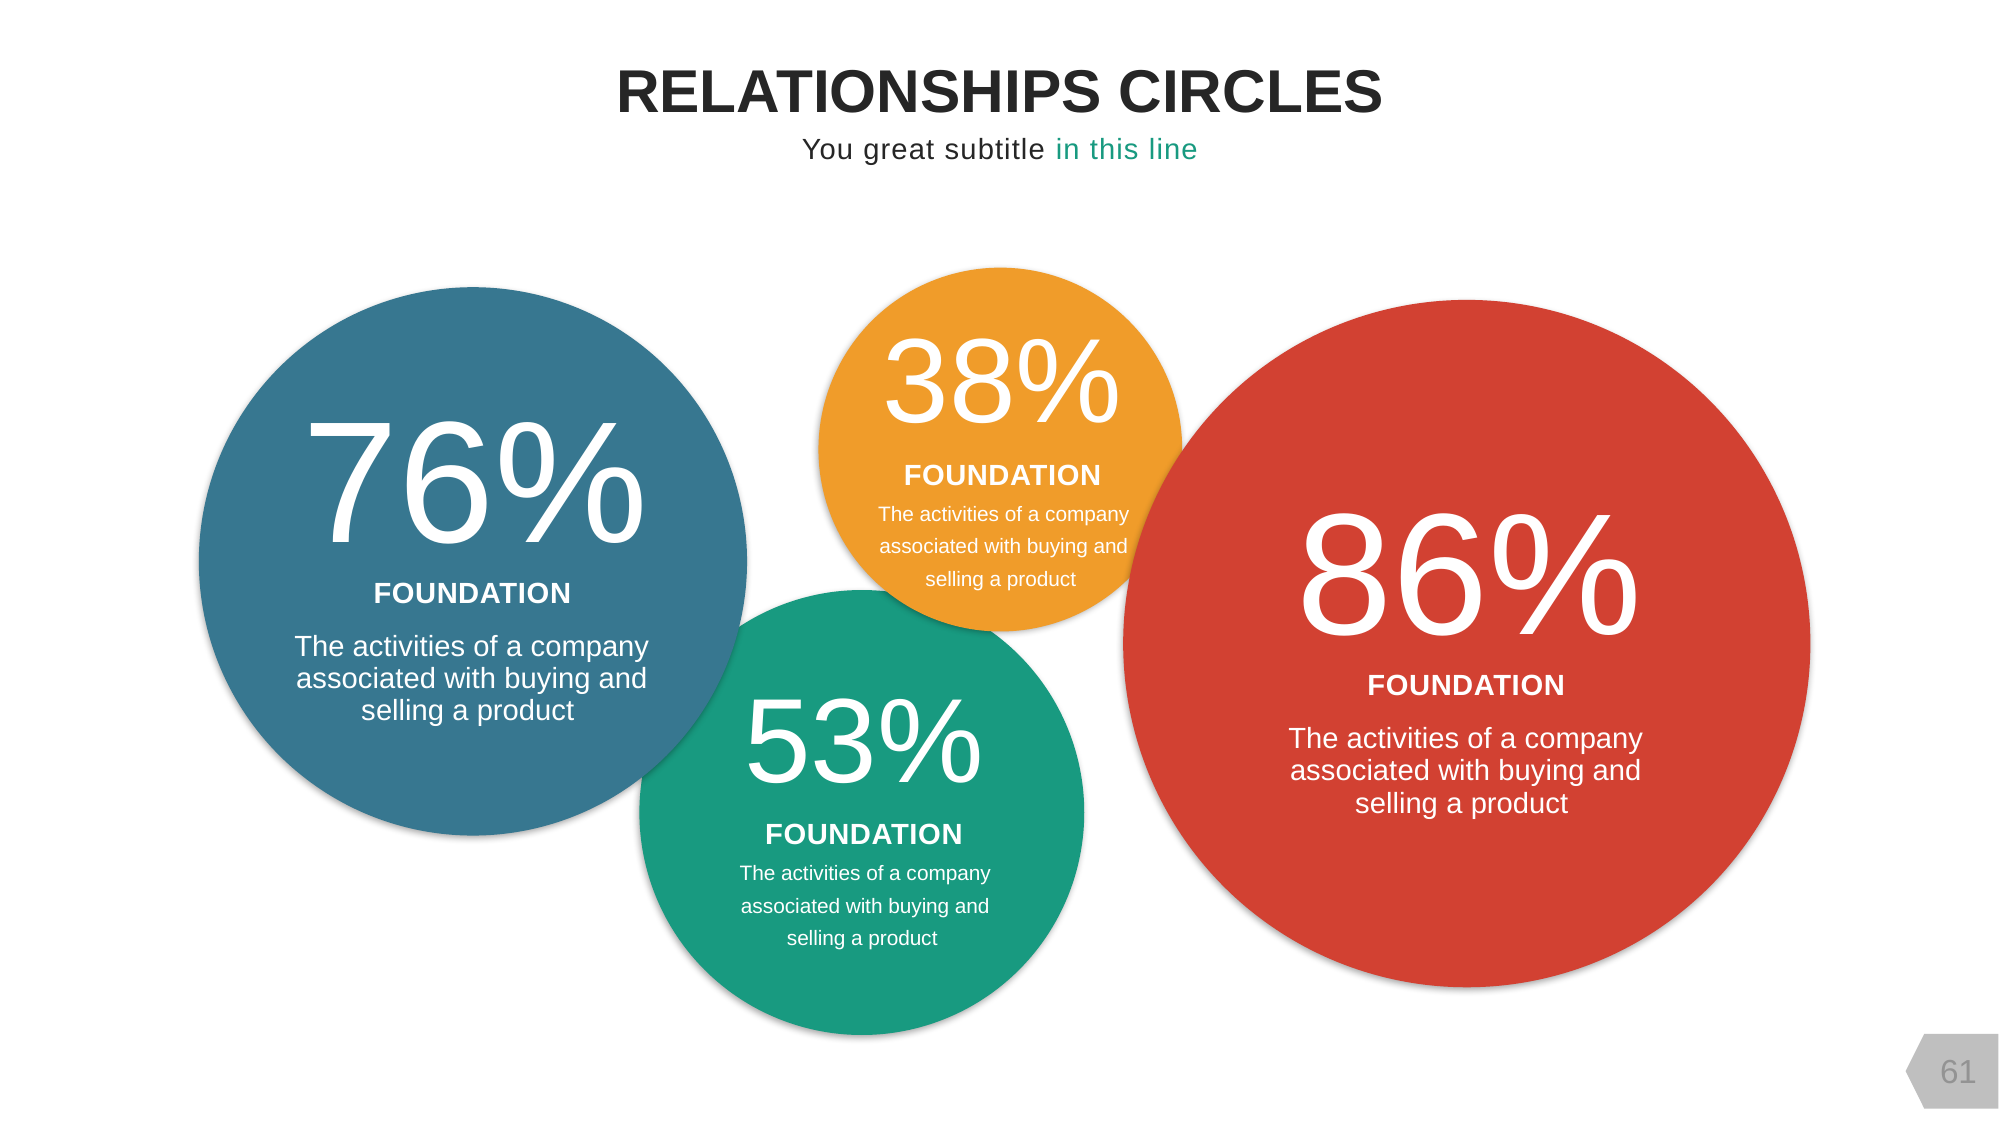

RELATIONSHIPS CIRCLES
You great subtitle in this line

38%
76%
FOUNDATION
86%
The activities of a company associated with buying and selling a product
FOUNDATION

The activities of a company associated with buying and selling a product
53%
FOUNDATION
The activities of a company associated with buying and selling a product
FOUNDATION
The activities of a company associated with buying and selling a product